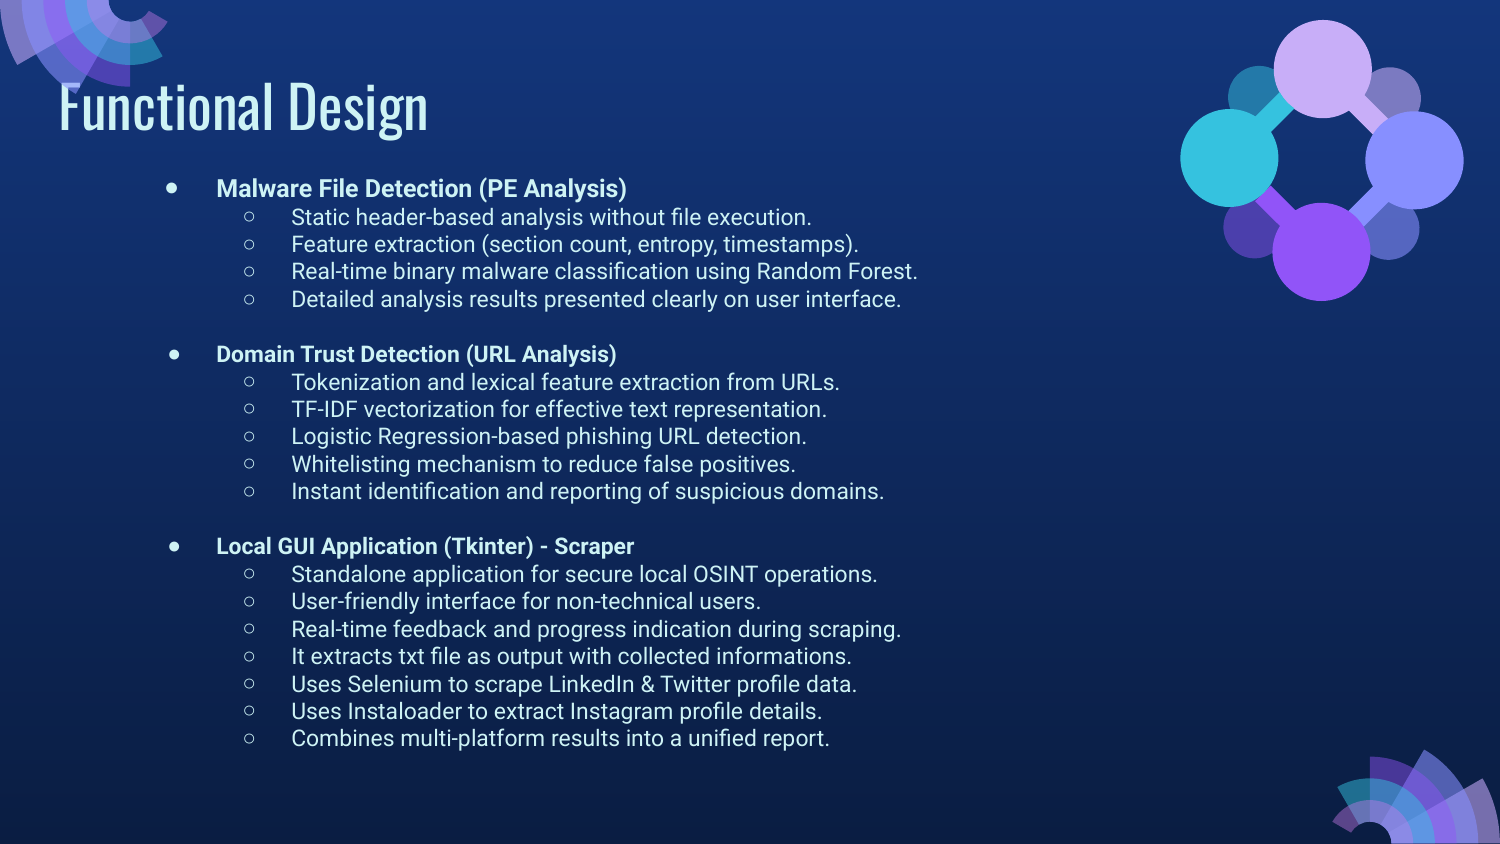

# Functional Design

Malware File Detection (PE Analysis)
Static header-based analysis without file execution.
Feature extraction (section count, entropy, timestamps).
Real-time binary malware classification using Random Forest.
Detailed analysis results presented clearly on user interface.

Domain Trust Detection (URL Analysis)
Tokenization and lexical feature extraction from URLs.
TF-IDF vectorization for effective text representation.
Logistic Regression-based phishing URL detection.
Whitelisting mechanism to reduce false positives.
Instant identification and reporting of suspicious domains.

Local GUI Application (Tkinter) - Scraper
Standalone application for secure local OSINT operations.
User-friendly interface for non-technical users.
Real-time feedback and progress indication during scraping.
It extracts txt file as output with collected informations.
Uses Selenium to scrape LinkedIn & Twitter profile data.
Uses Instaloader to extract Instagram profile details.
Combines multi-platform results into a unified report.